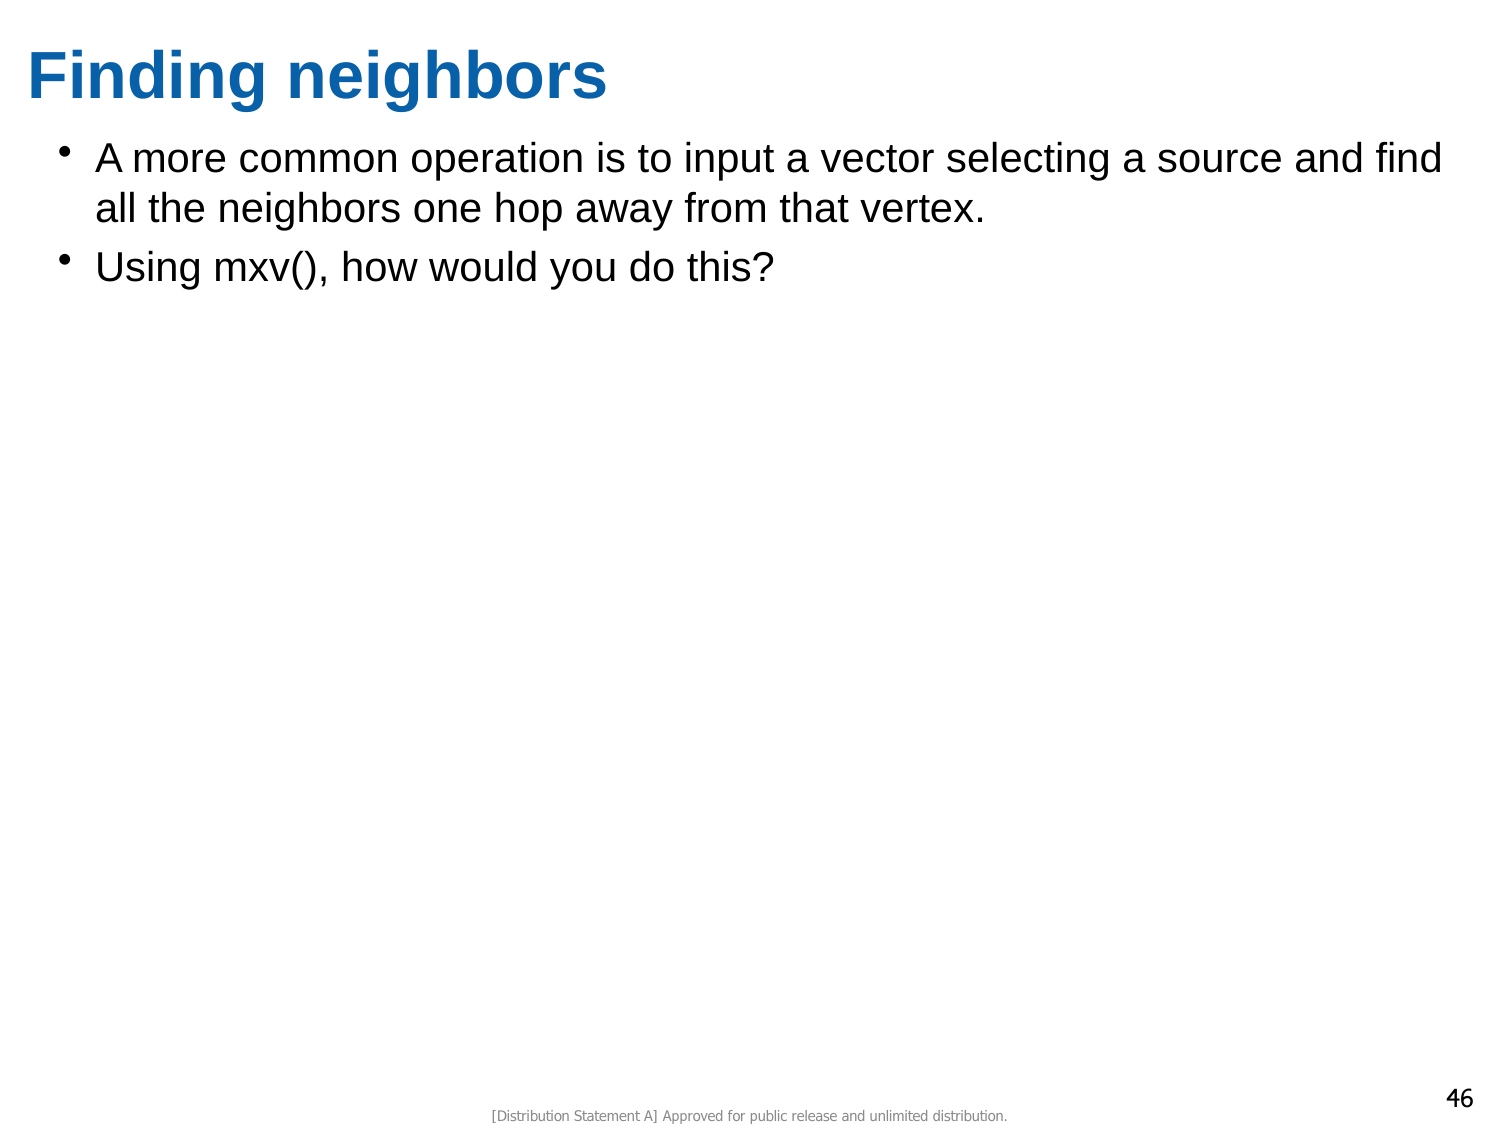

# Finding neighbors
A more common operation is to input a vector selecting a source and find all the neighbors one hop away from that vertex.
Using mxv(), how would you do this?
46